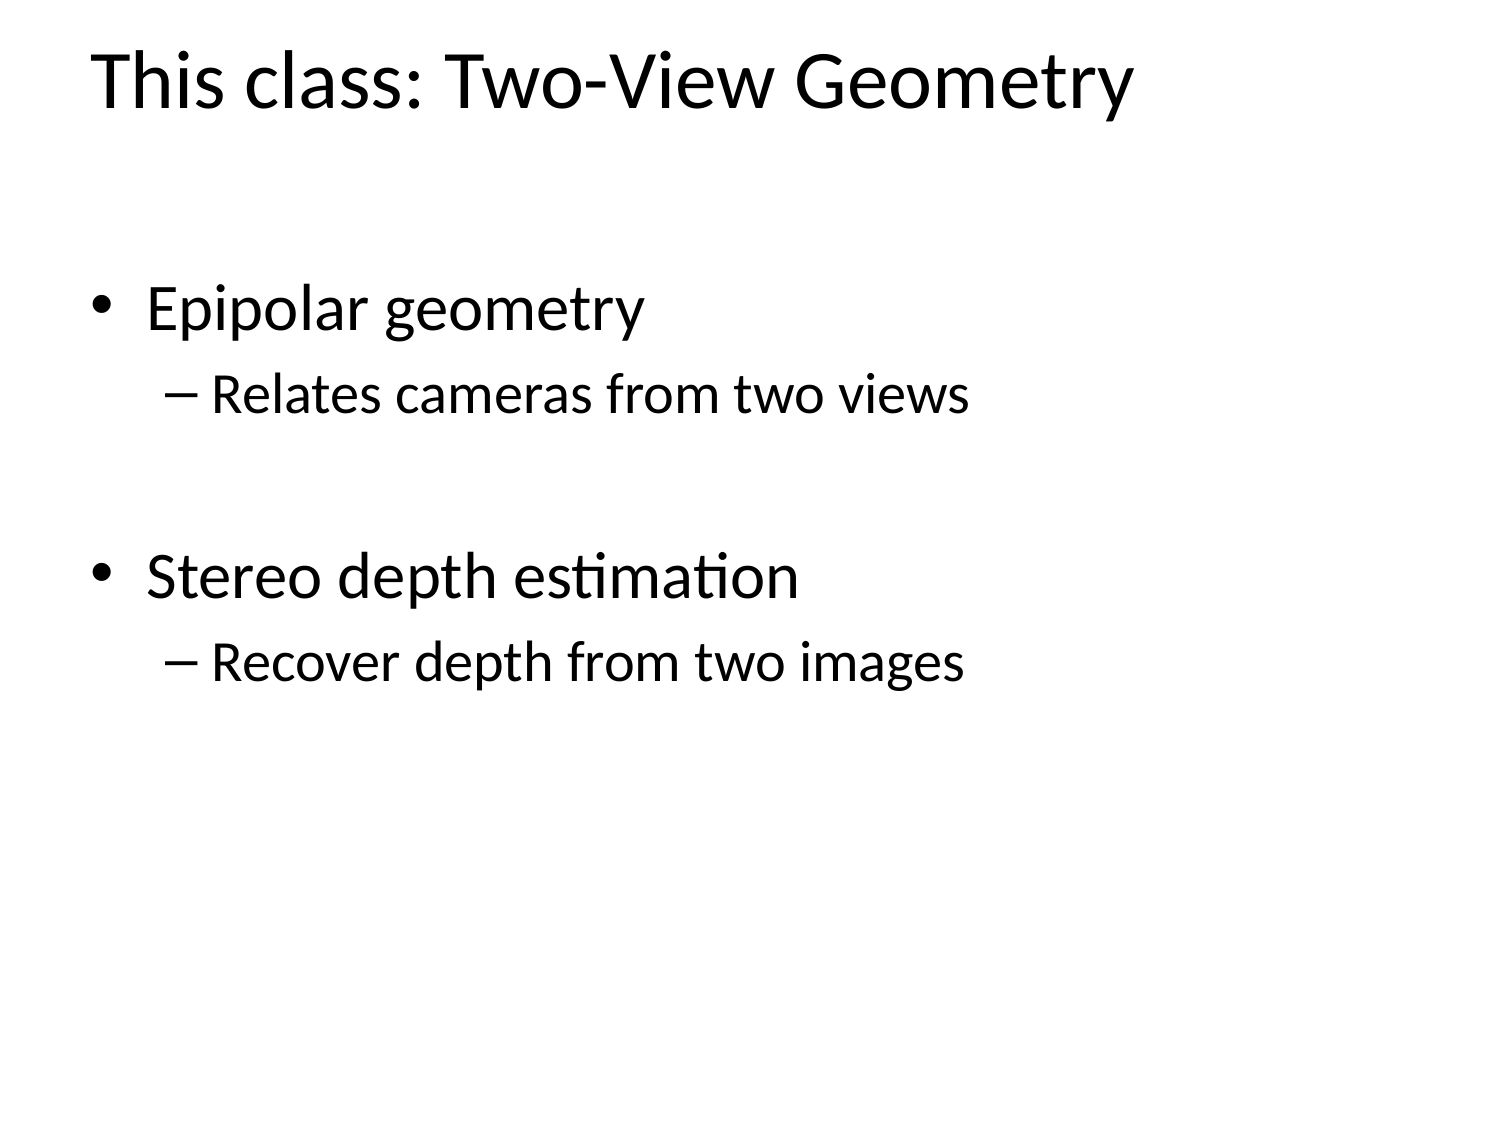

# This class: Two-View Geometry

Epipolar geometry
Relates cameras from two views

Stereo depth estimation
Recover depth from two images